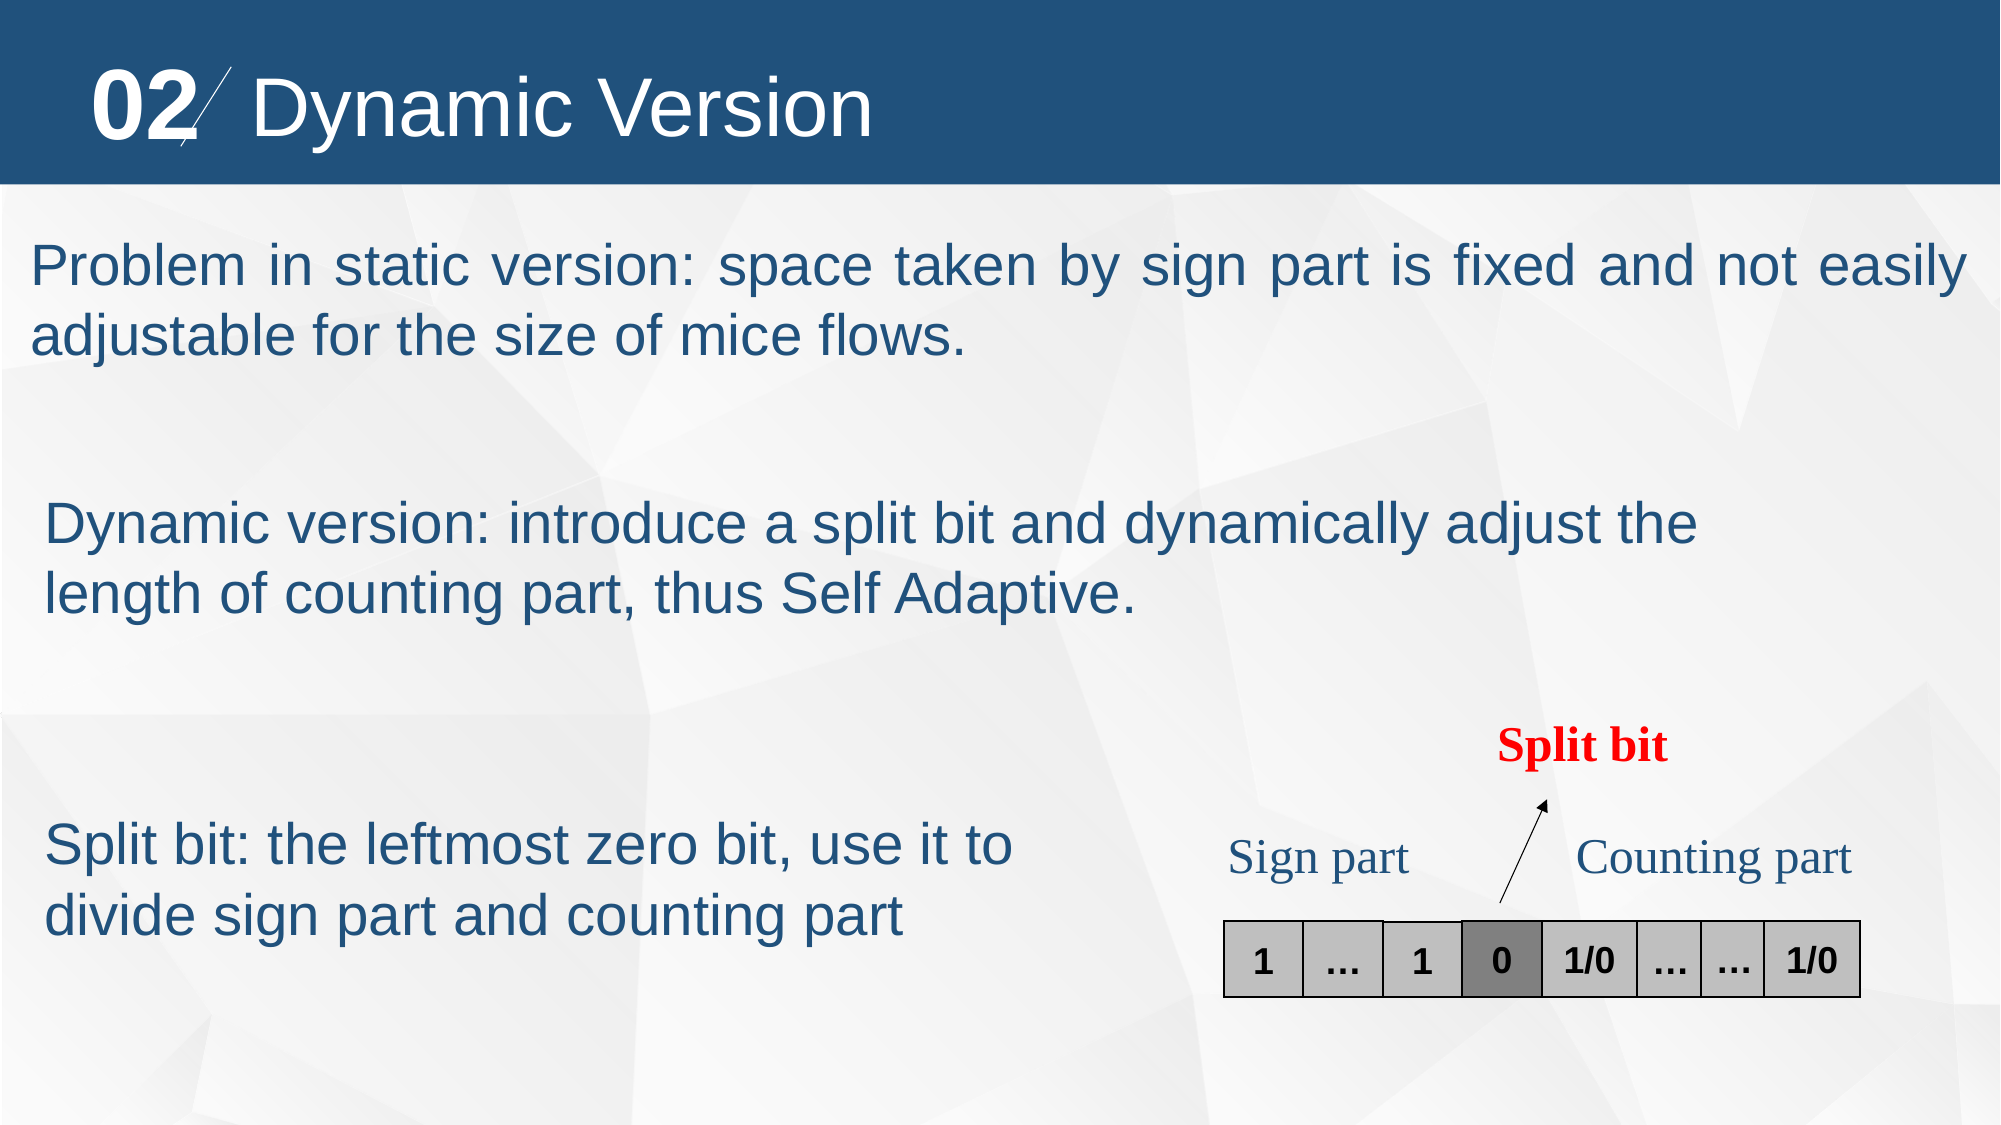

02
Dynamic Version
Problem in static version: space taken by sign part is fixed and not easily adjustable for the size of mice flows.
Dynamic version: introduce a split bit and dynamically adjust the length of counting part, thus Self Adaptive.
Split bit
Sign part
Counting part
0
1/0
…
1/0
…
1
…
1
Split bit: the leftmost zero bit, use it to divide sign part and counting part